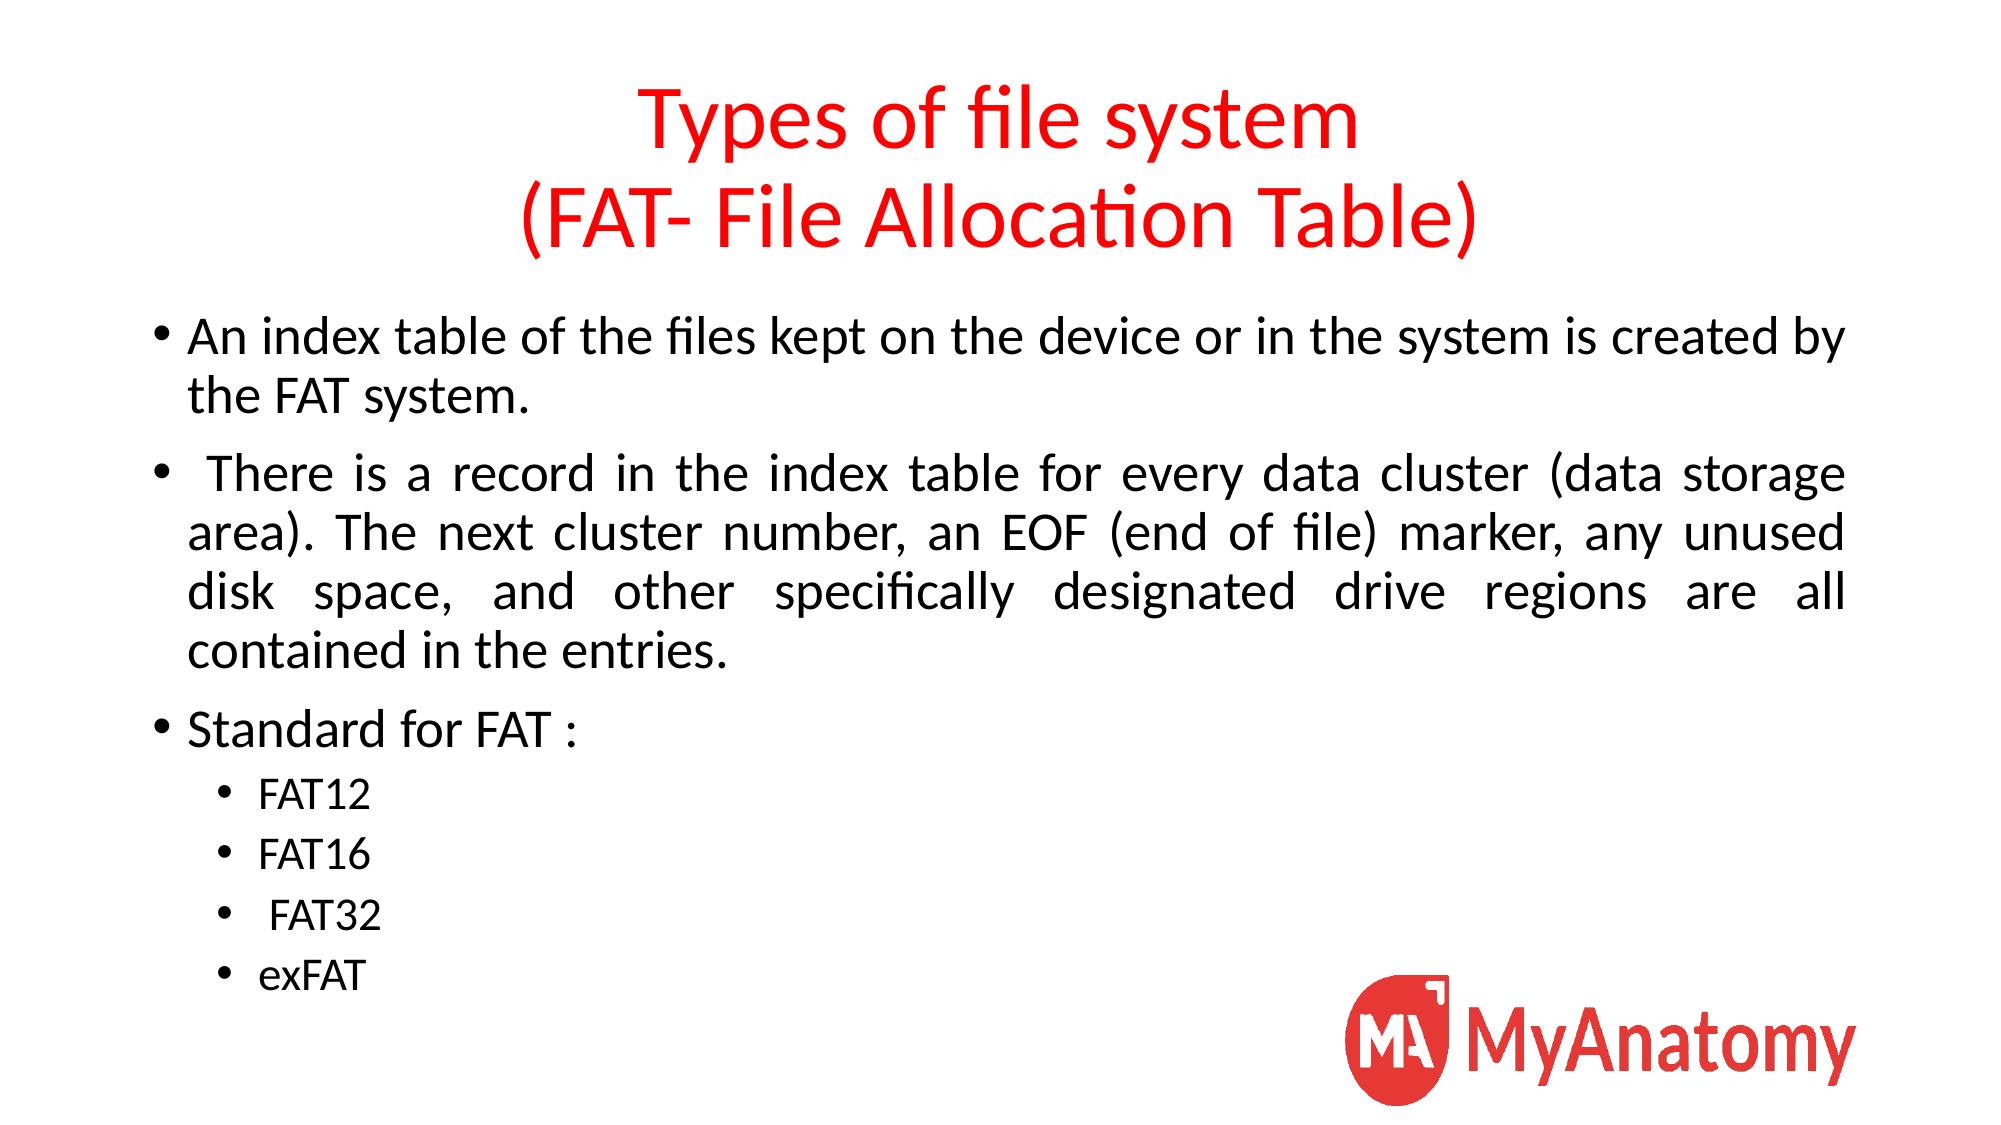

# Types of file system (FAT- File Allocation Table)
An index table of the files kept on the device or in the system is created by the FAT system.
 There is a record in the index table for every data cluster (data storage area). The next cluster number, an EOF (end of file) marker, any unused disk space, and other specifically designated drive regions are all contained in the entries.
Standard for FAT :
FAT12
FAT16
 FAT32
exFAT